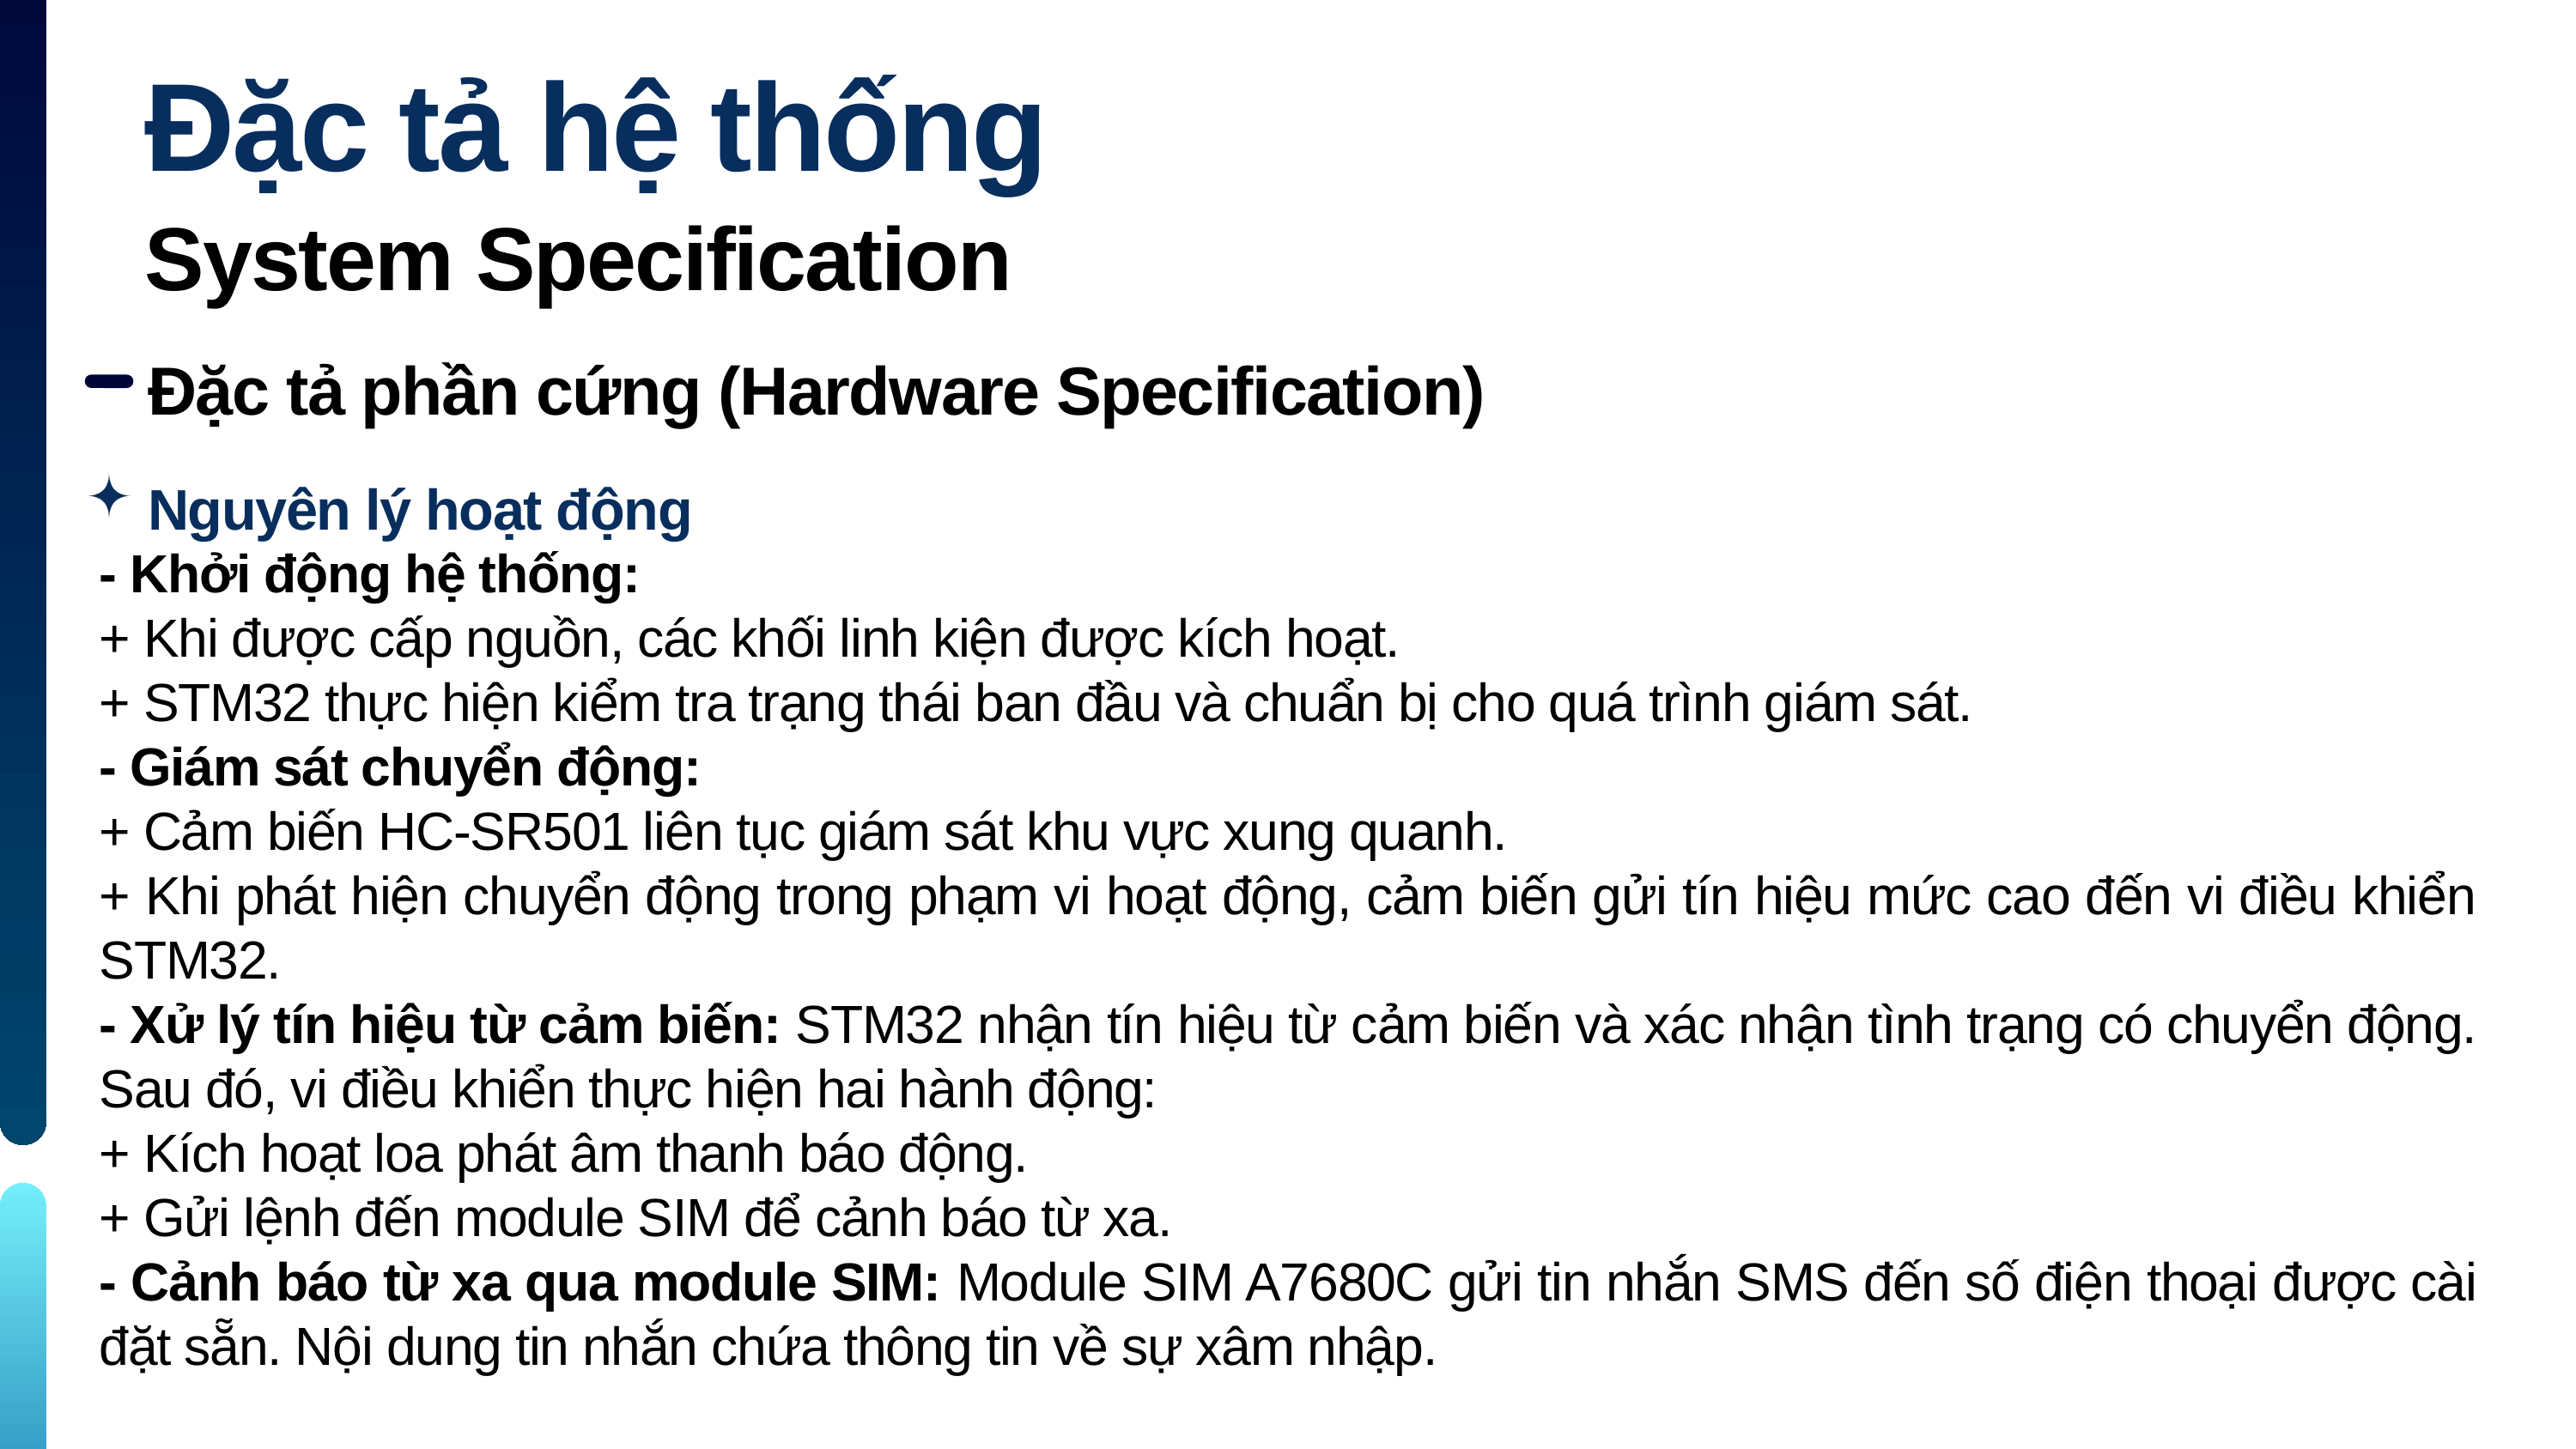

Đặc tả hệ thống
System Specification
Đặc tả phần cứng (Hardware Specification)

Nguyên lý hoạt động
- Khởi động hệ thống:
+ Khi được cấp nguồn, các khối linh kiện được kích hoạt.
+ STM32 thực hiện kiểm tra trạng thái ban đầu và chuẩn bị cho quá trình giám sát.
- Giám sát chuyển động:
+ Cảm biến HC-SR501 liên tục giám sát khu vực xung quanh.
+ Khi phát hiện chuyển động trong phạm vi hoạt động, cảm biến gửi tín hiệu mức cao đến vi điều khiển STM32.
- Xử lý tín hiệu từ cảm biến: STM32 nhận tín hiệu từ cảm biến và xác nhận tình trạng có chuyển động. Sau đó, vi điều khiển thực hiện hai hành động:
+ Kích hoạt loa phát âm thanh báo động.
+ Gửi lệnh đến module SIM để cảnh báo từ xa.
- Cảnh báo từ xa qua module SIM: Module SIM A7680C gửi tin nhắn SMS đến số điện thoại được cài đặt sẵn. Nội dung tin nhắn chứa thông tin về sự xâm nhập.